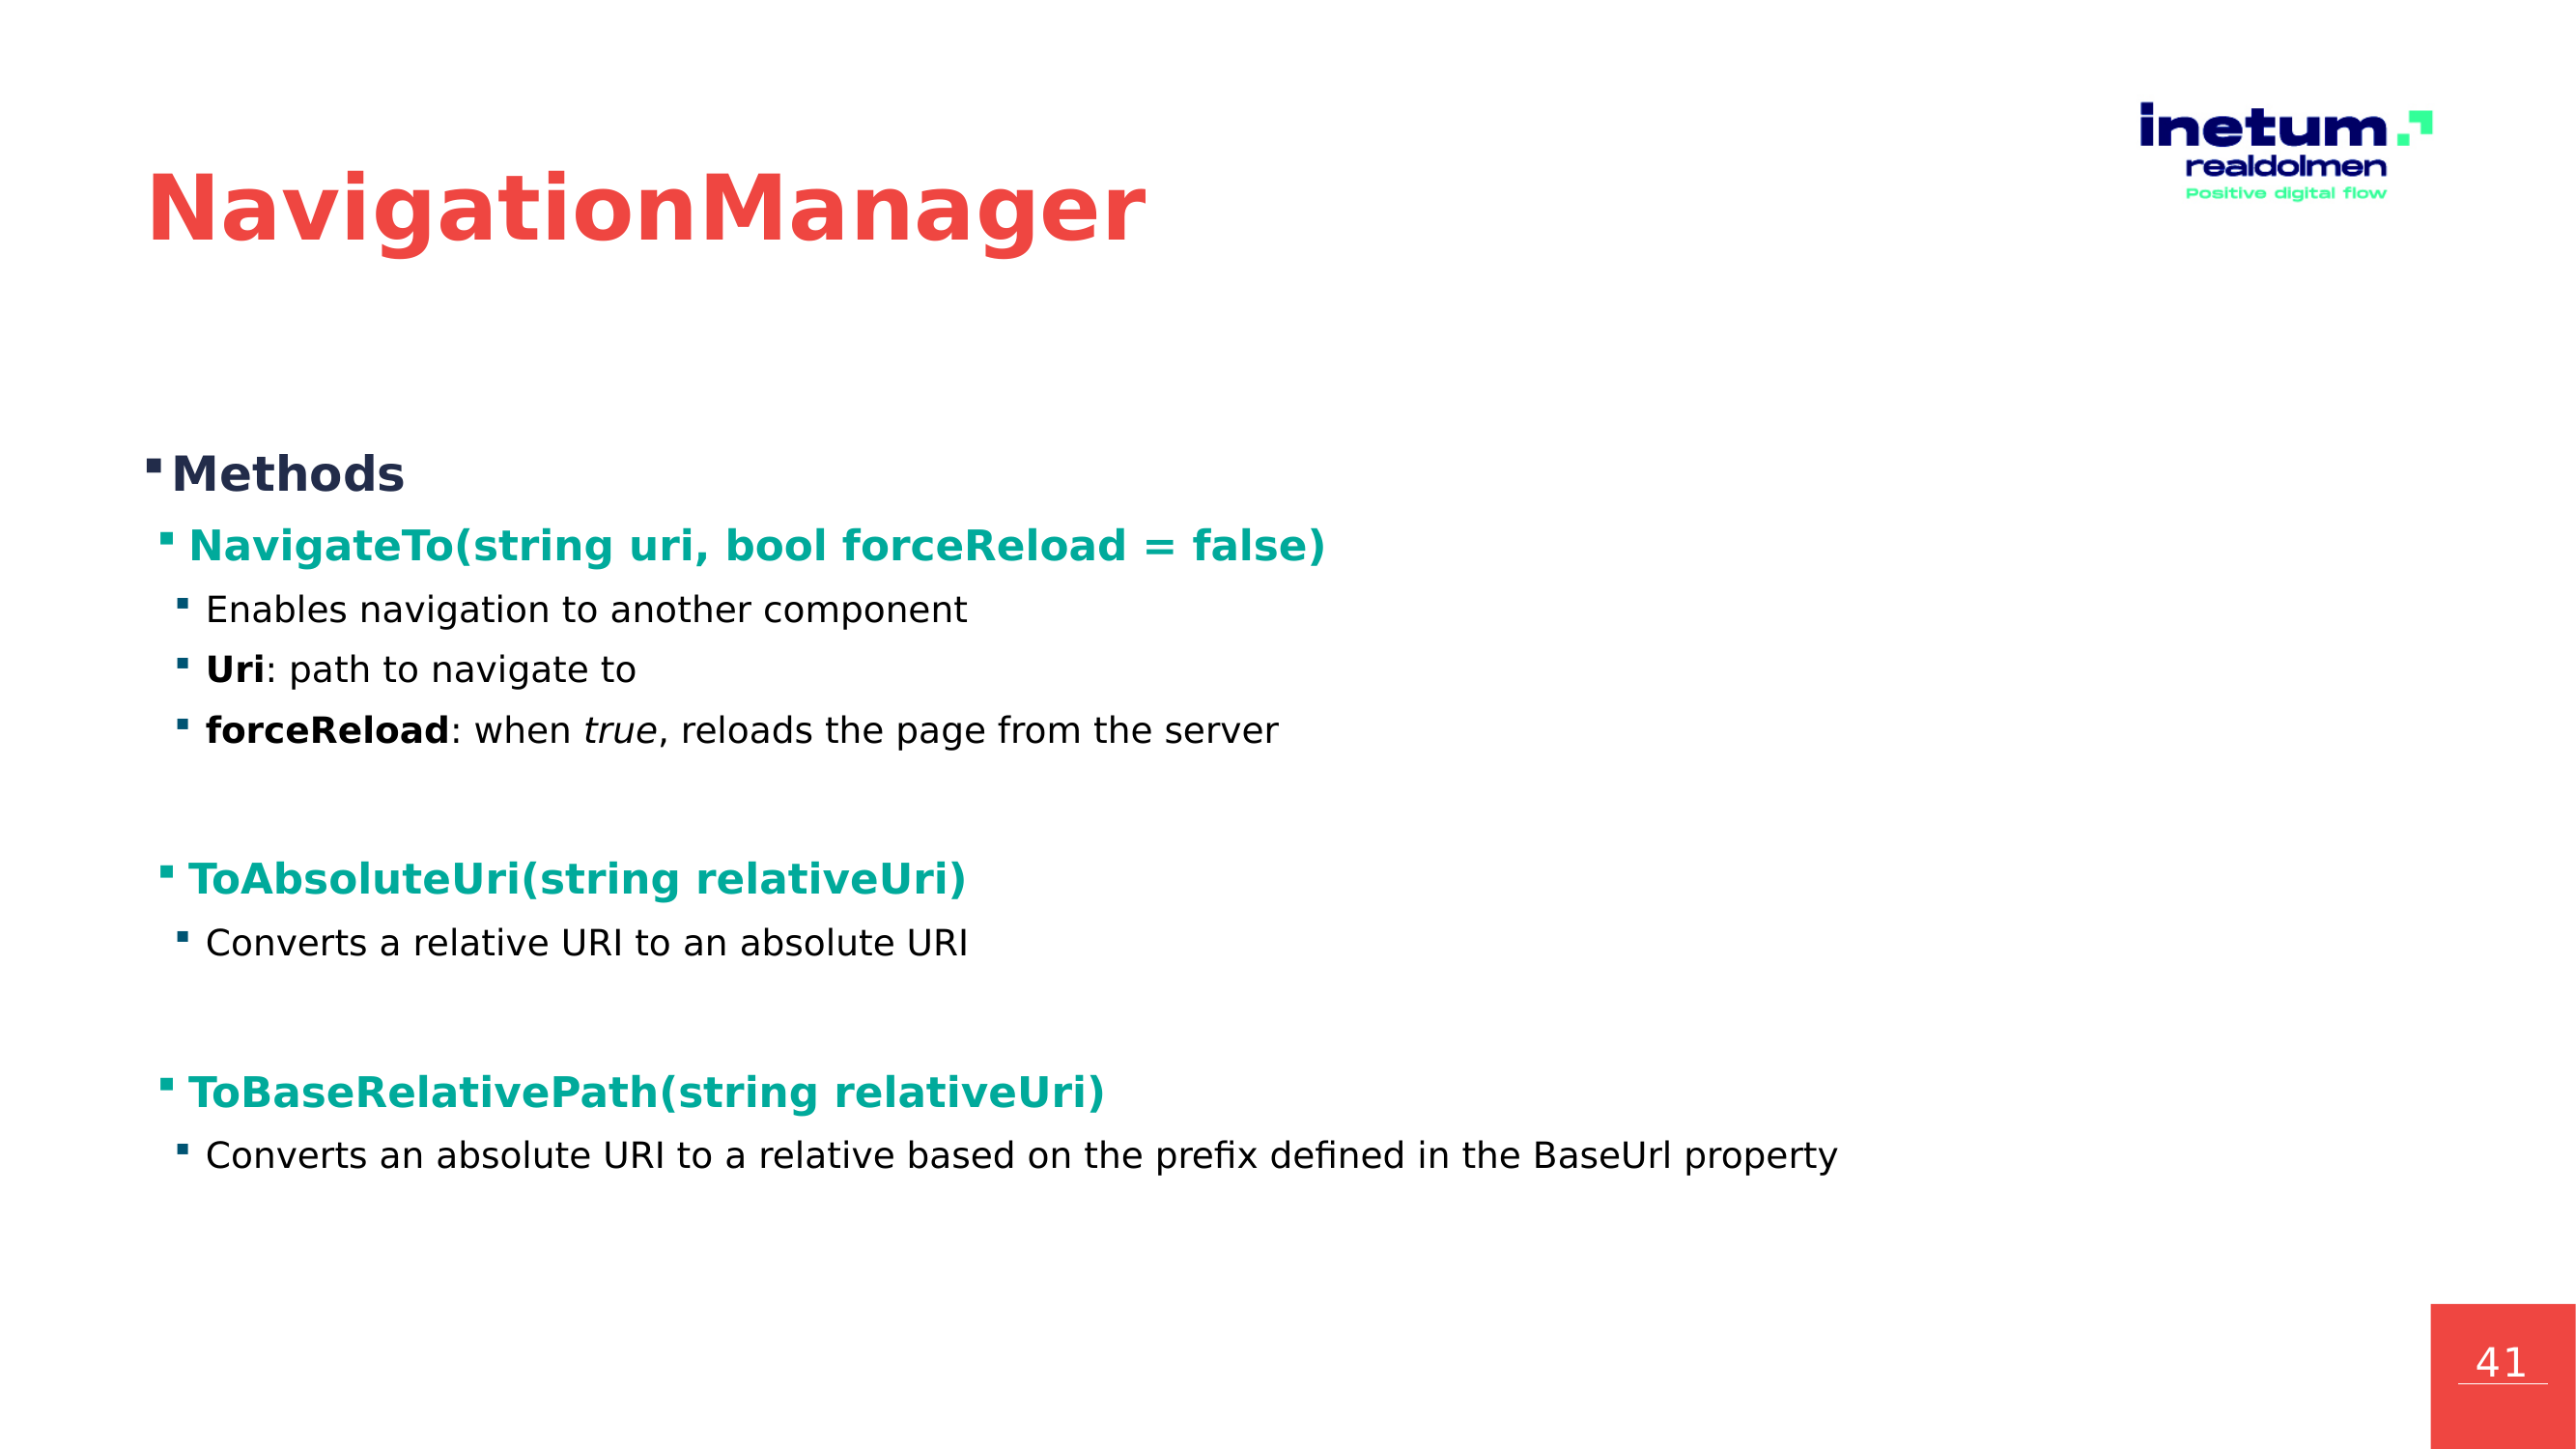

# NavigationManager
Methods
NavigateTo(string uri, bool forceReload = false)
Enables navigation to another component
Uri: path to navigate to
forceReload: when true, reloads the page from the server

ToAbsoluteUri(string relativeUri)
Converts a relative URI to an absolute URI

ToBaseRelativePath(string relativeUri)
Converts an absolute URI to a relative based on the prefix defined in the BaseUrl property